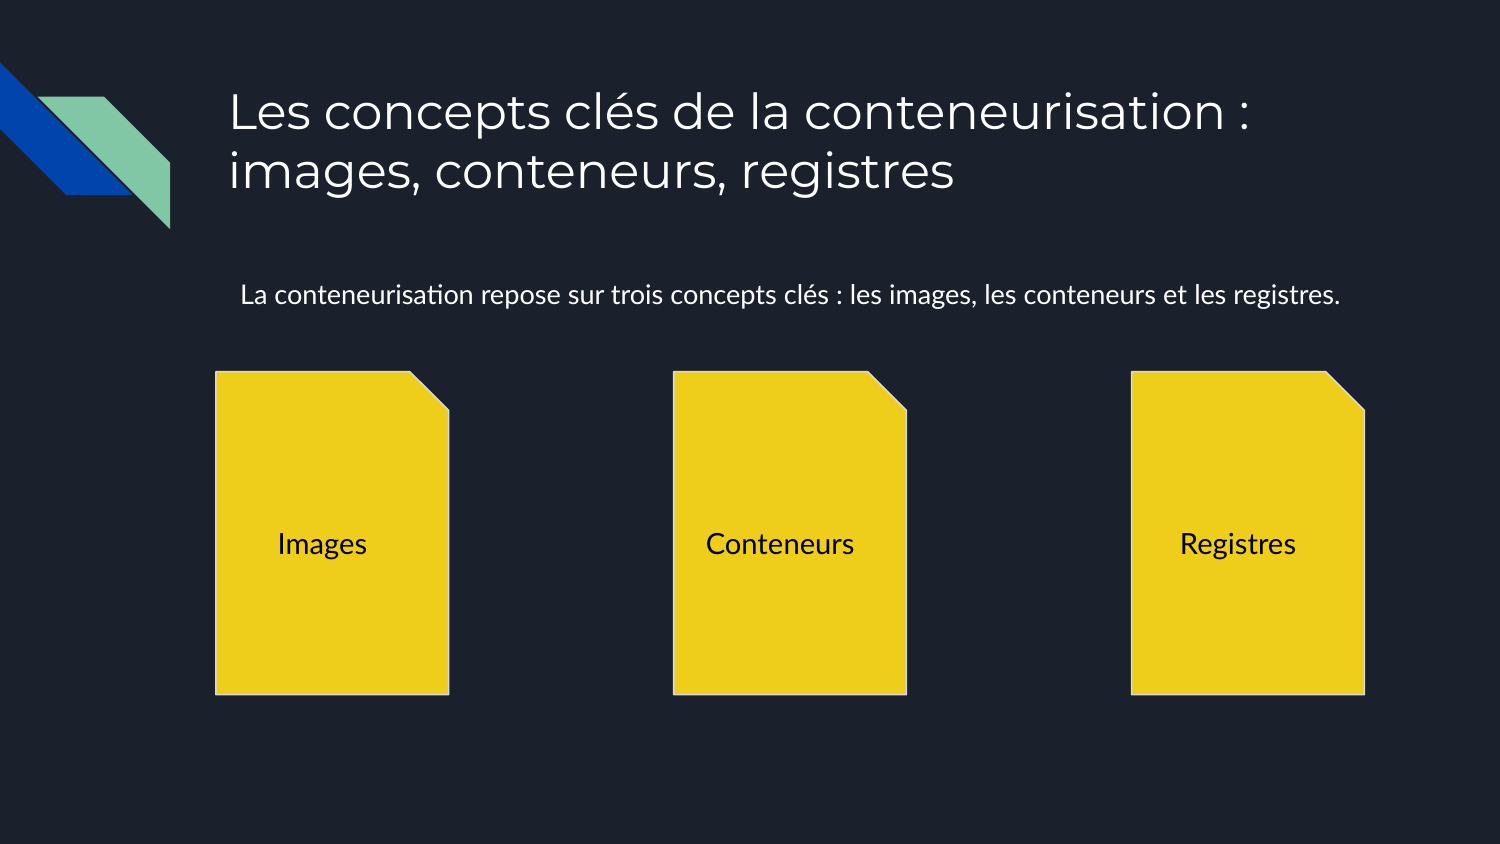

# Les concepts clés de la conteneurisation : images, conteneurs, registres
La conteneurisation repose sur trois concepts clés : les images, les conteneurs et les registres.
Images
Conteneurs
Registres